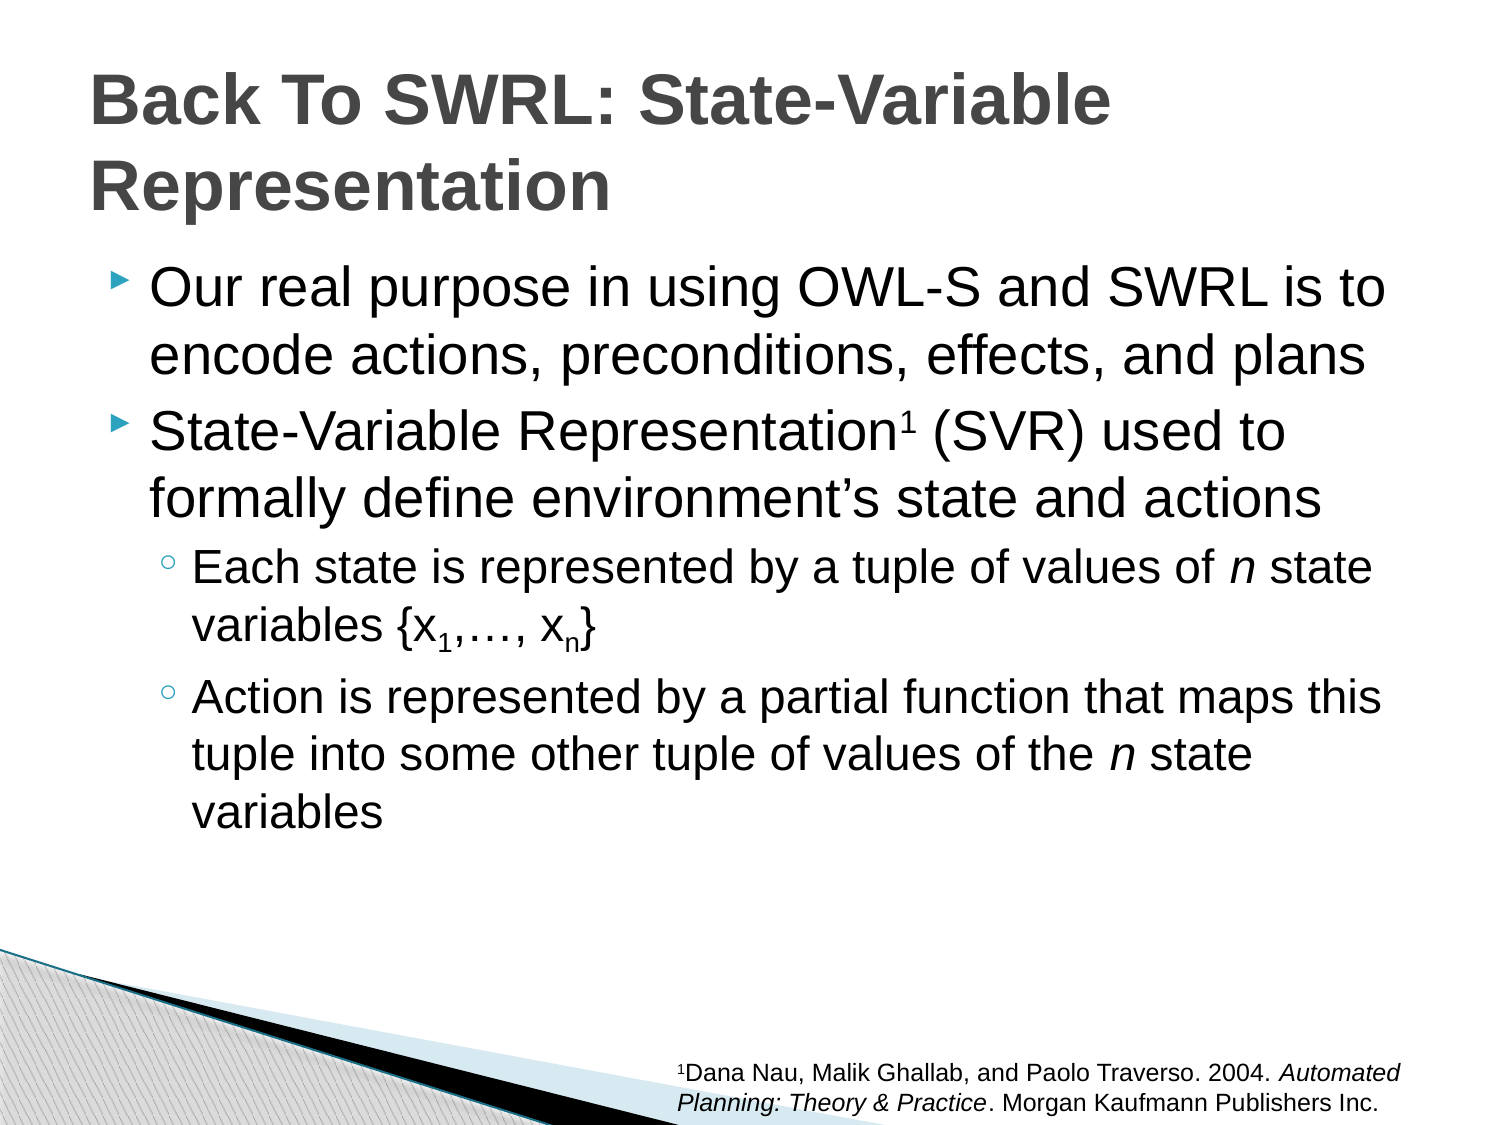

# Back To SWRL: State-Variable Representation
Our real purpose in using OWL-S and SWRL is to encode actions, preconditions, effects, and plans
State-Variable Representation1 (SVR) used to formally define environment’s state and actions
Each state is represented by a tuple of values of n state variables {x1,…, xn}
Action is represented by a partial function that maps this tuple into some other tuple of values of the n state variables
1Dana Nau, Malik Ghallab, and Paolo Traverso. 2004. Automated Planning: Theory & Practice. Morgan Kaufmann Publishers Inc.